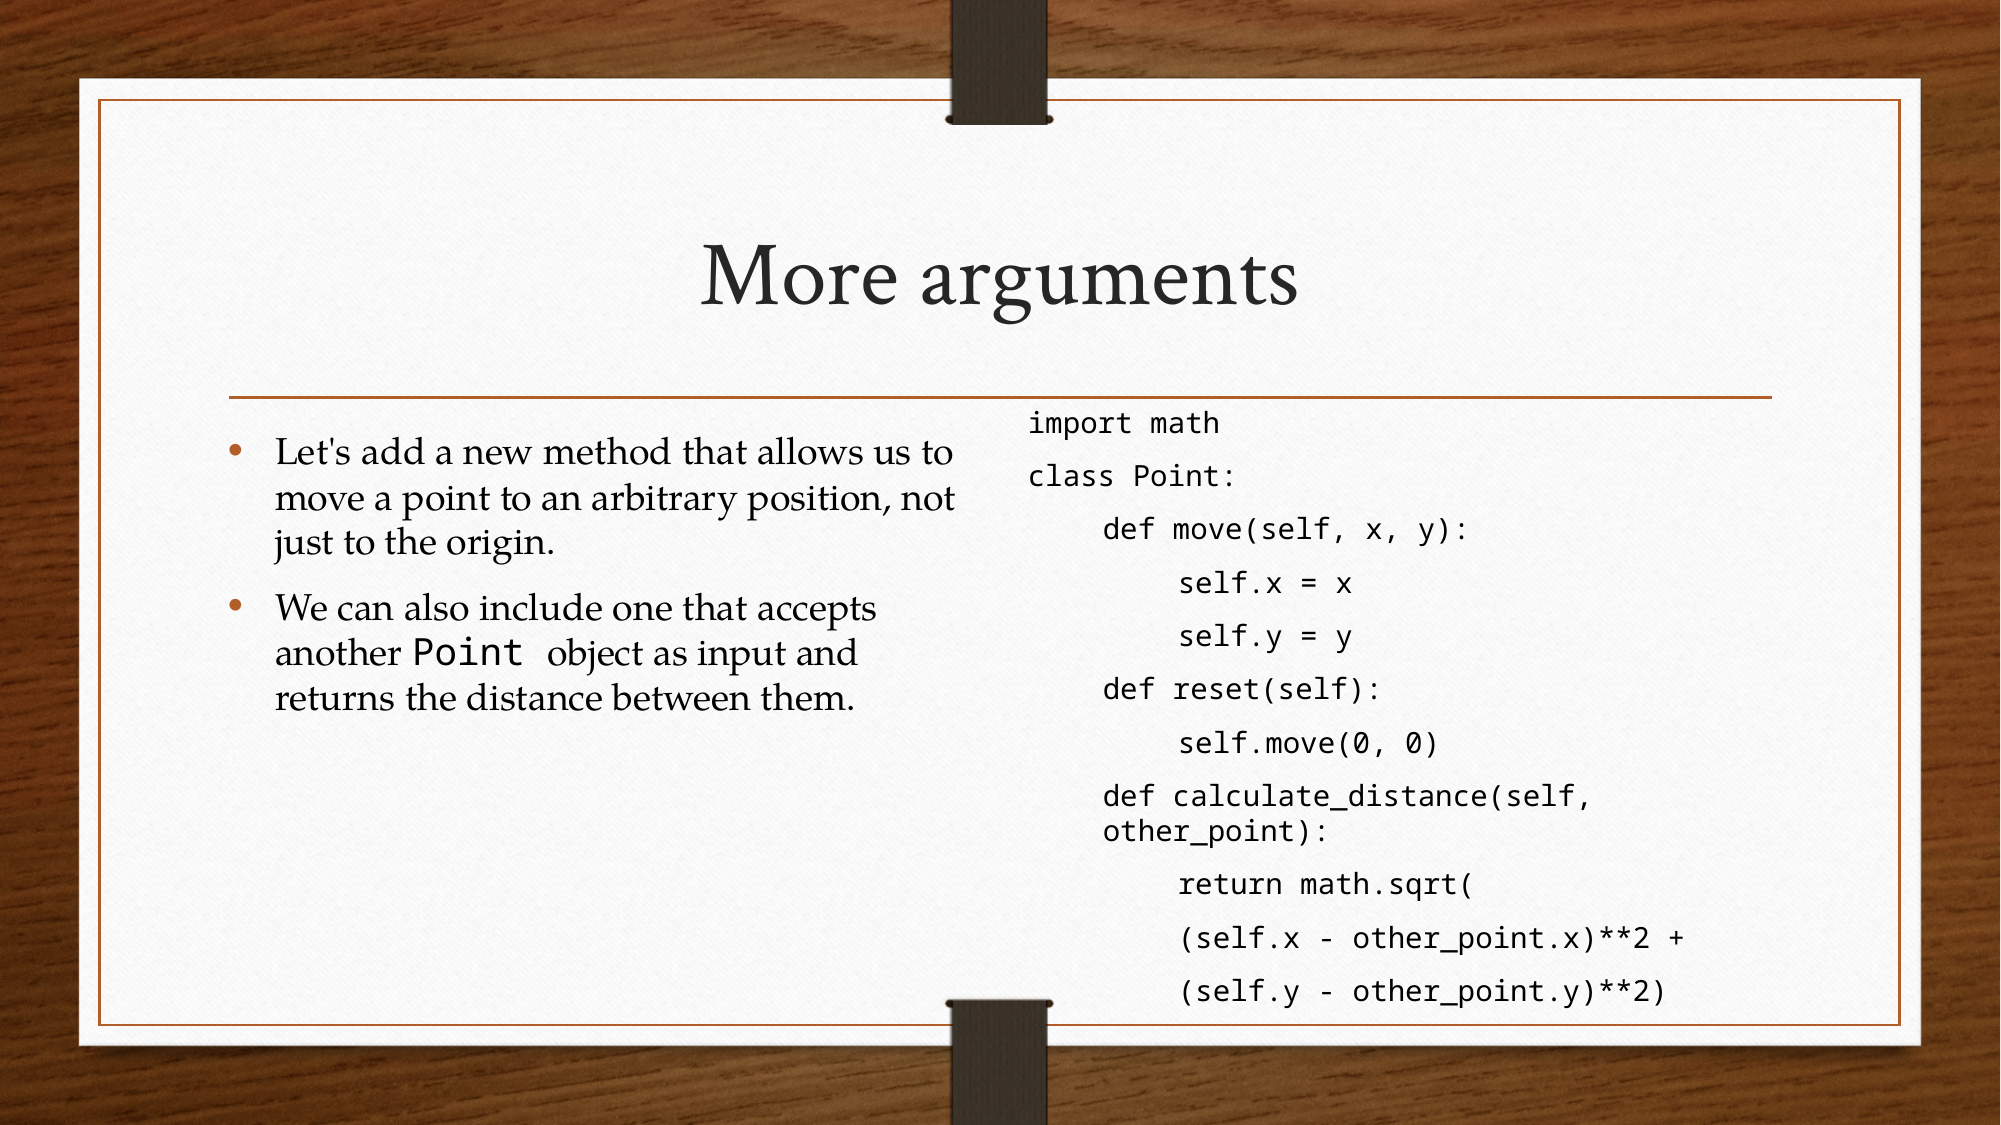

# More arguments
import math
class Point:
def move(self, x, y):
self.x = x
self.y = y
def reset(self):
self.move(0, 0)
def calculate_distance(self, other_point):
return math.sqrt(
(self.x - other_point.x)**2 +
(self.y - other_point.y)**2)
Let's add a new method that allows us to move a point to an arbitrary position, not just to the origin.
We can also include one that accepts another Point object as input and returns the distance between them.